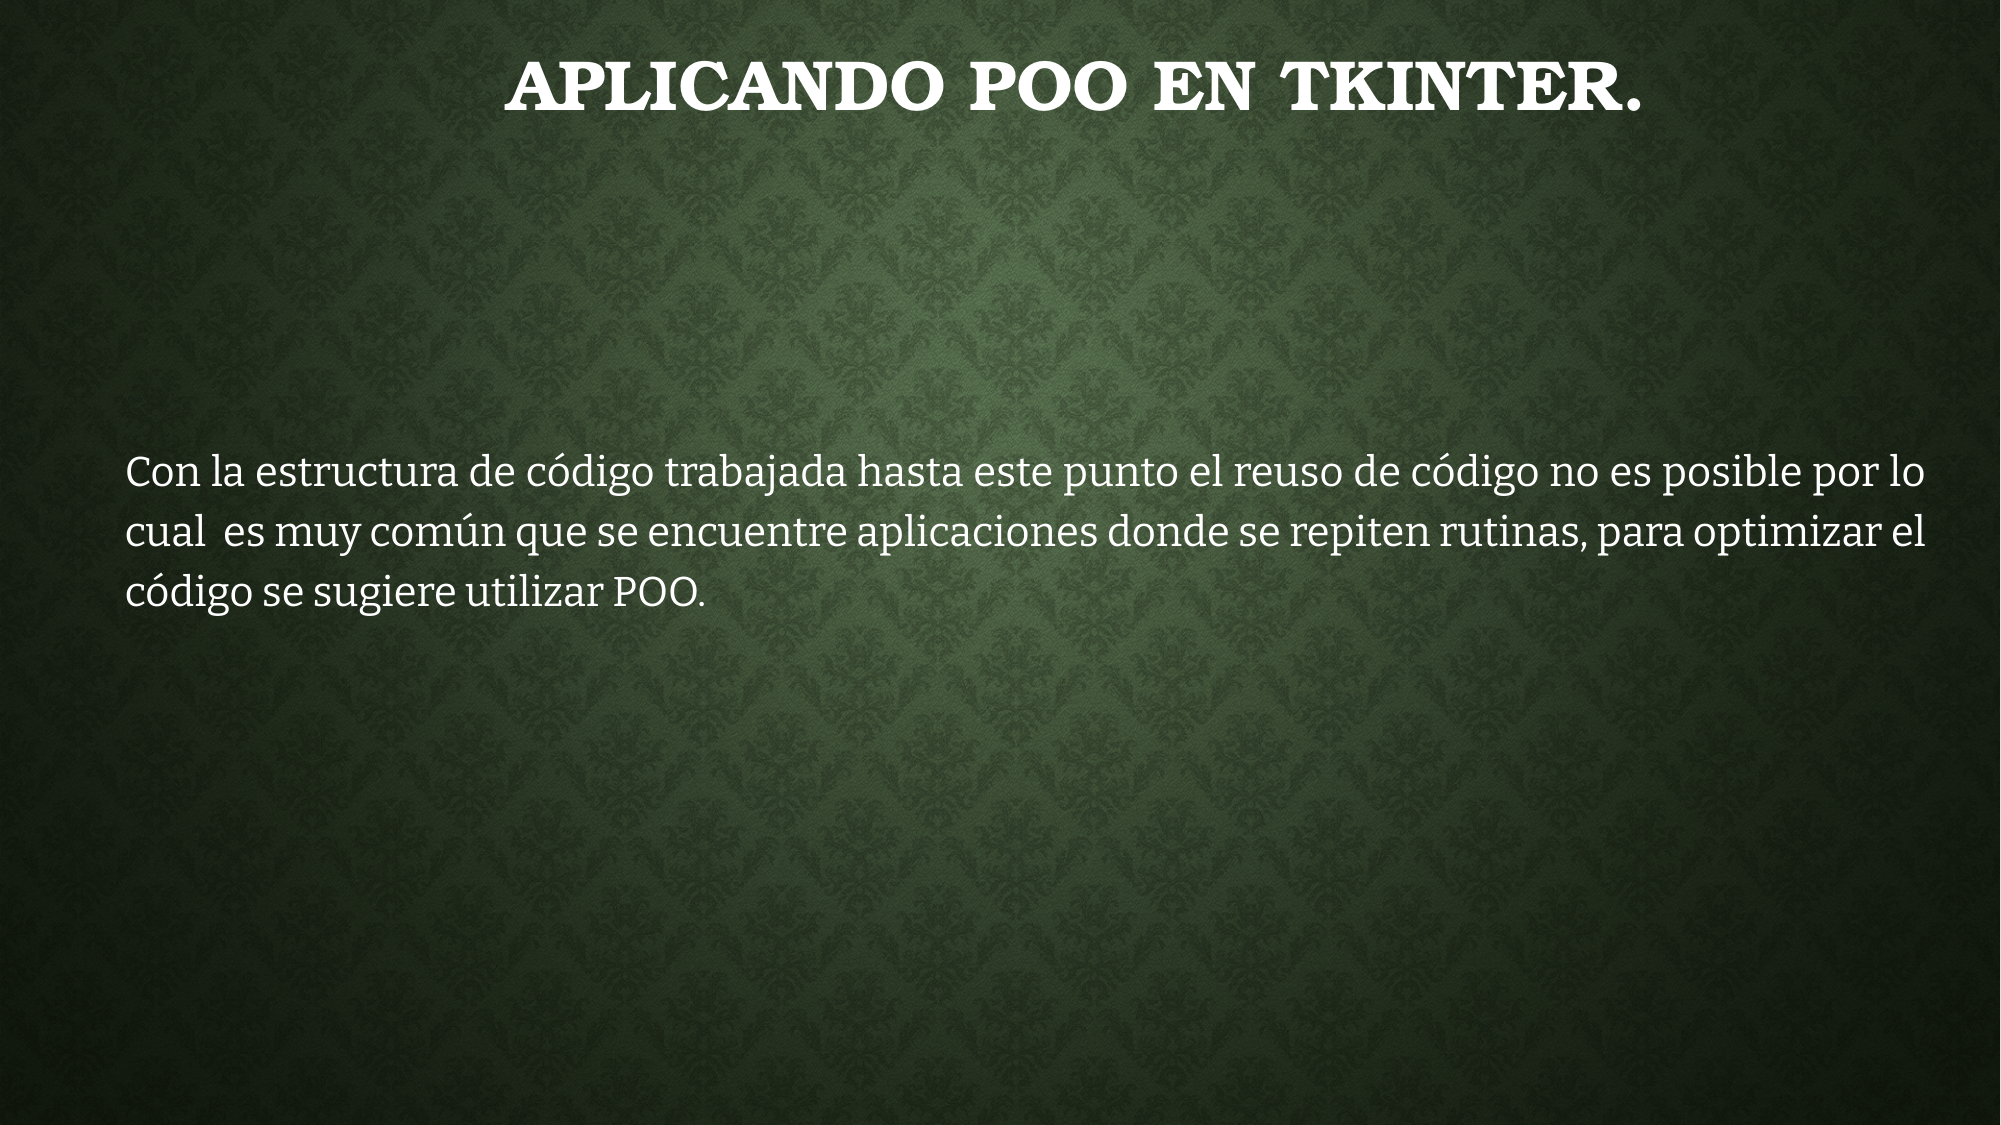

# Aplicando poo en tkinter.
Con la estructura de código trabajada hasta este punto el reuso de código no es posible por lo cual  es muy común que se encuentre aplicaciones donde se repiten rutinas, para optimizar el código se sugiere utilizar POO.